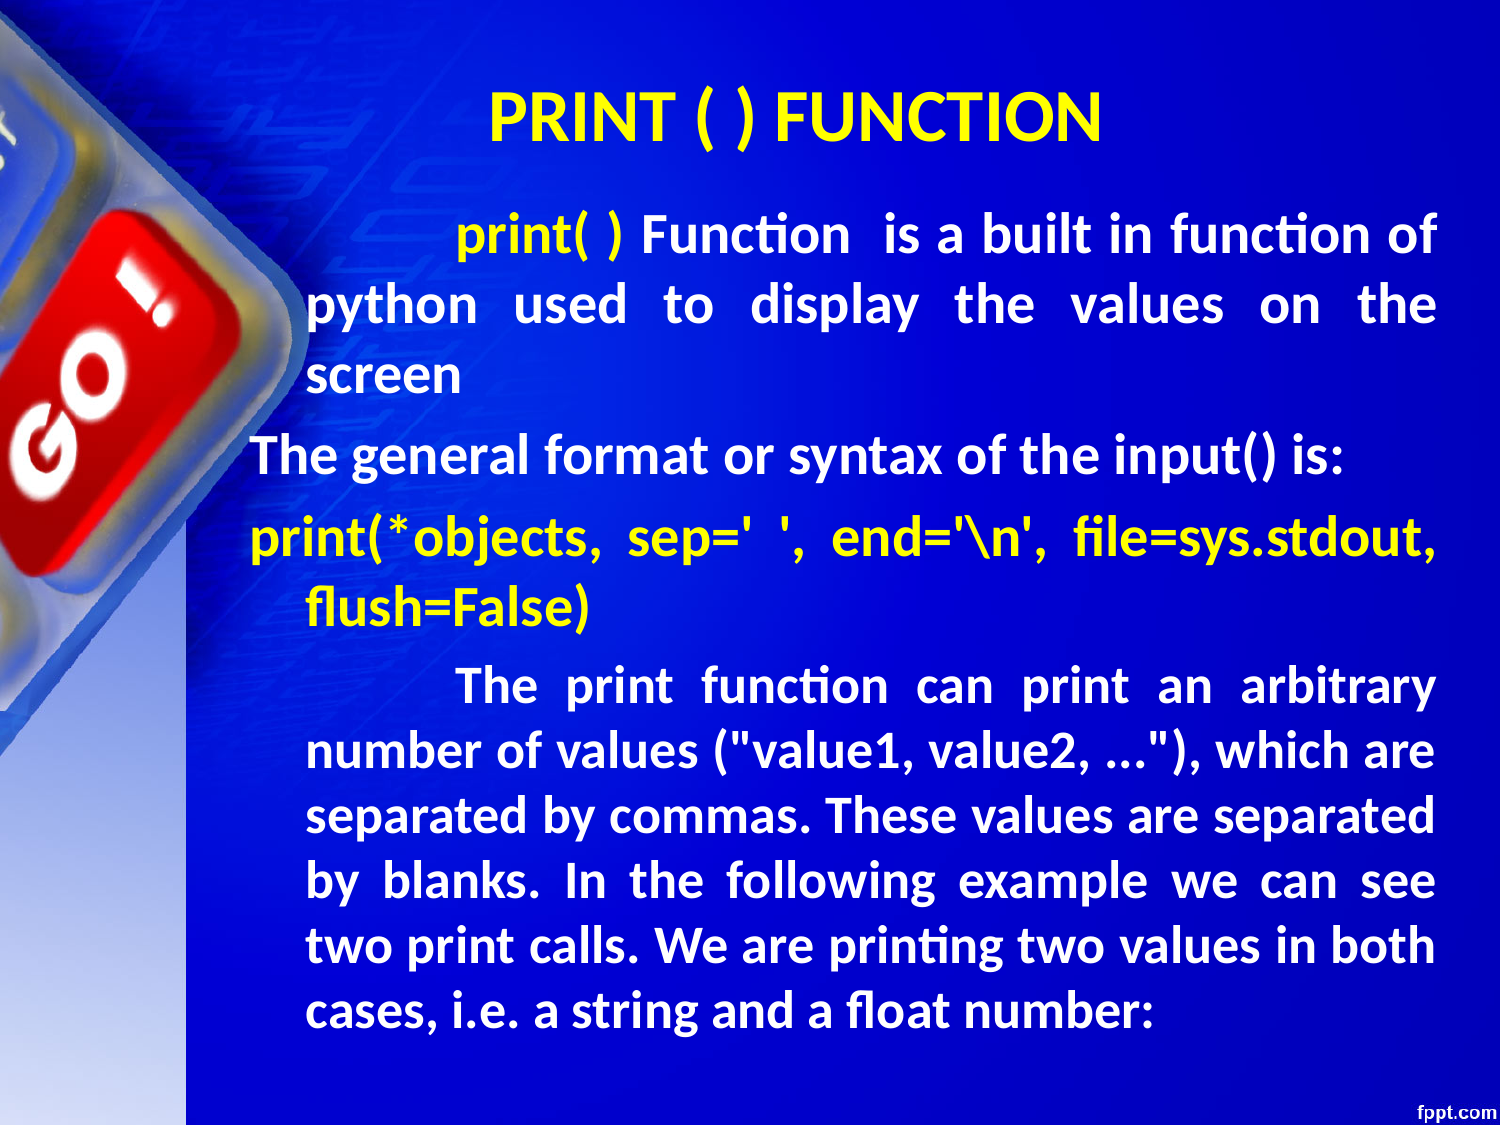

# PRINT ( ) FUNCTION
		print( ) Function  is a built in function of python used to display the values on the screen
The general format or syntax of the input() is:
print(*objects, sep=' ', end='\n', file=sys.stdout, flush=False)
		The print function can print an arbitrary number of values ("value1, value2, ..."), which are separated by commas. These values are separated by blanks. In the following example we can see two print calls. We are printing two values in both cases, i.e. a string and a float number: